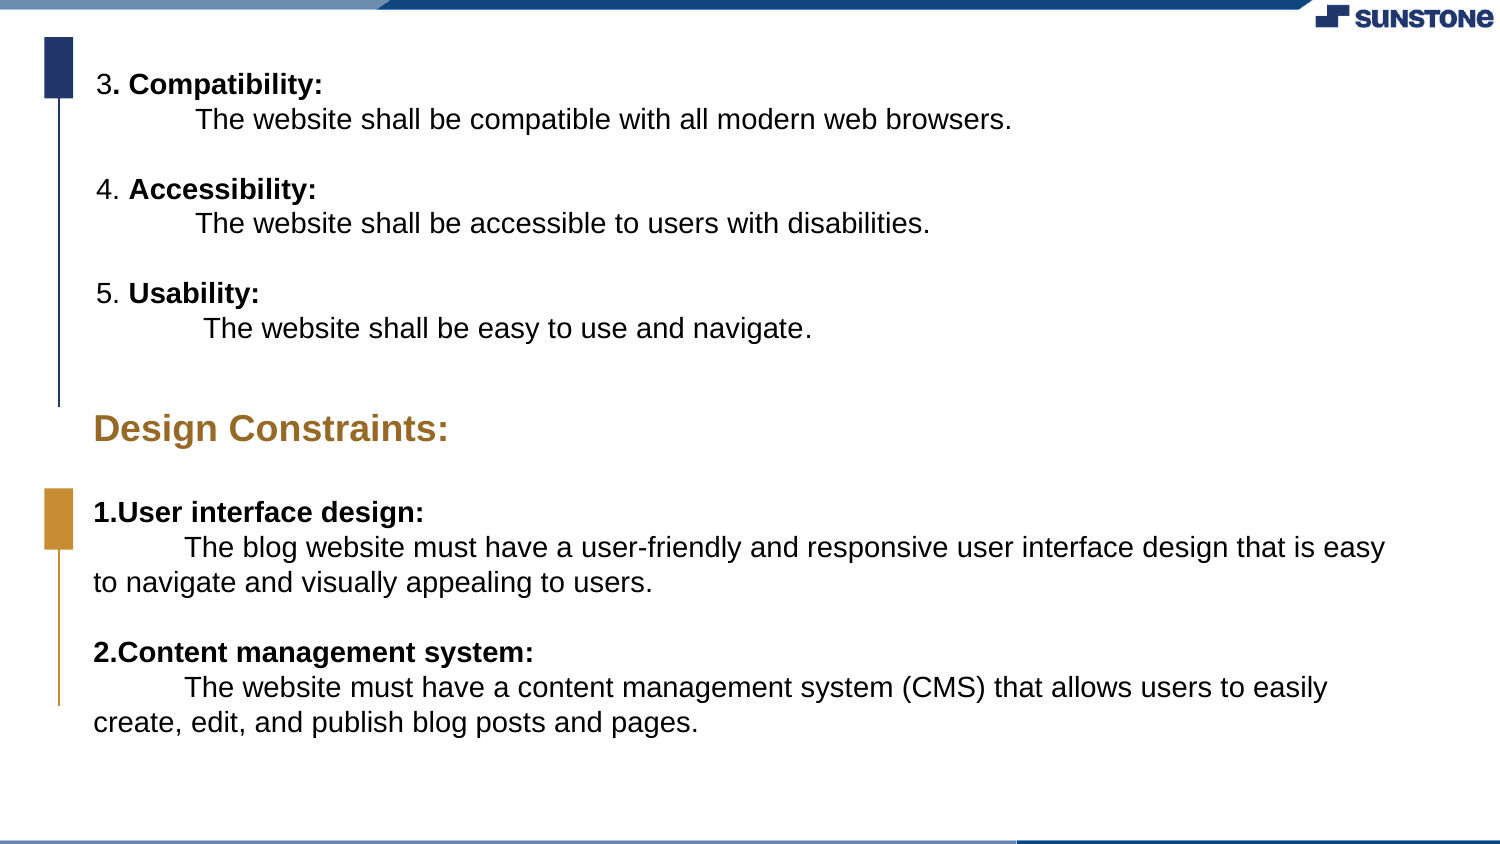

3. Compatibility:
            The website shall be compatible with all modern web browsers.

4. Accessibility:
            The website shall be accessible to users with disabilities.

5. Usability:
             The website shall be easy to use and navigate.
Design Constraints:

1.User interface design:
           The blog website must have a user-friendly and responsive user interface design that is easy to navigate and visually appealing to users.

2.Content management system:
           The website must have a content management system (CMS) that allows users to easily create, edit, and publish blog posts and pages.